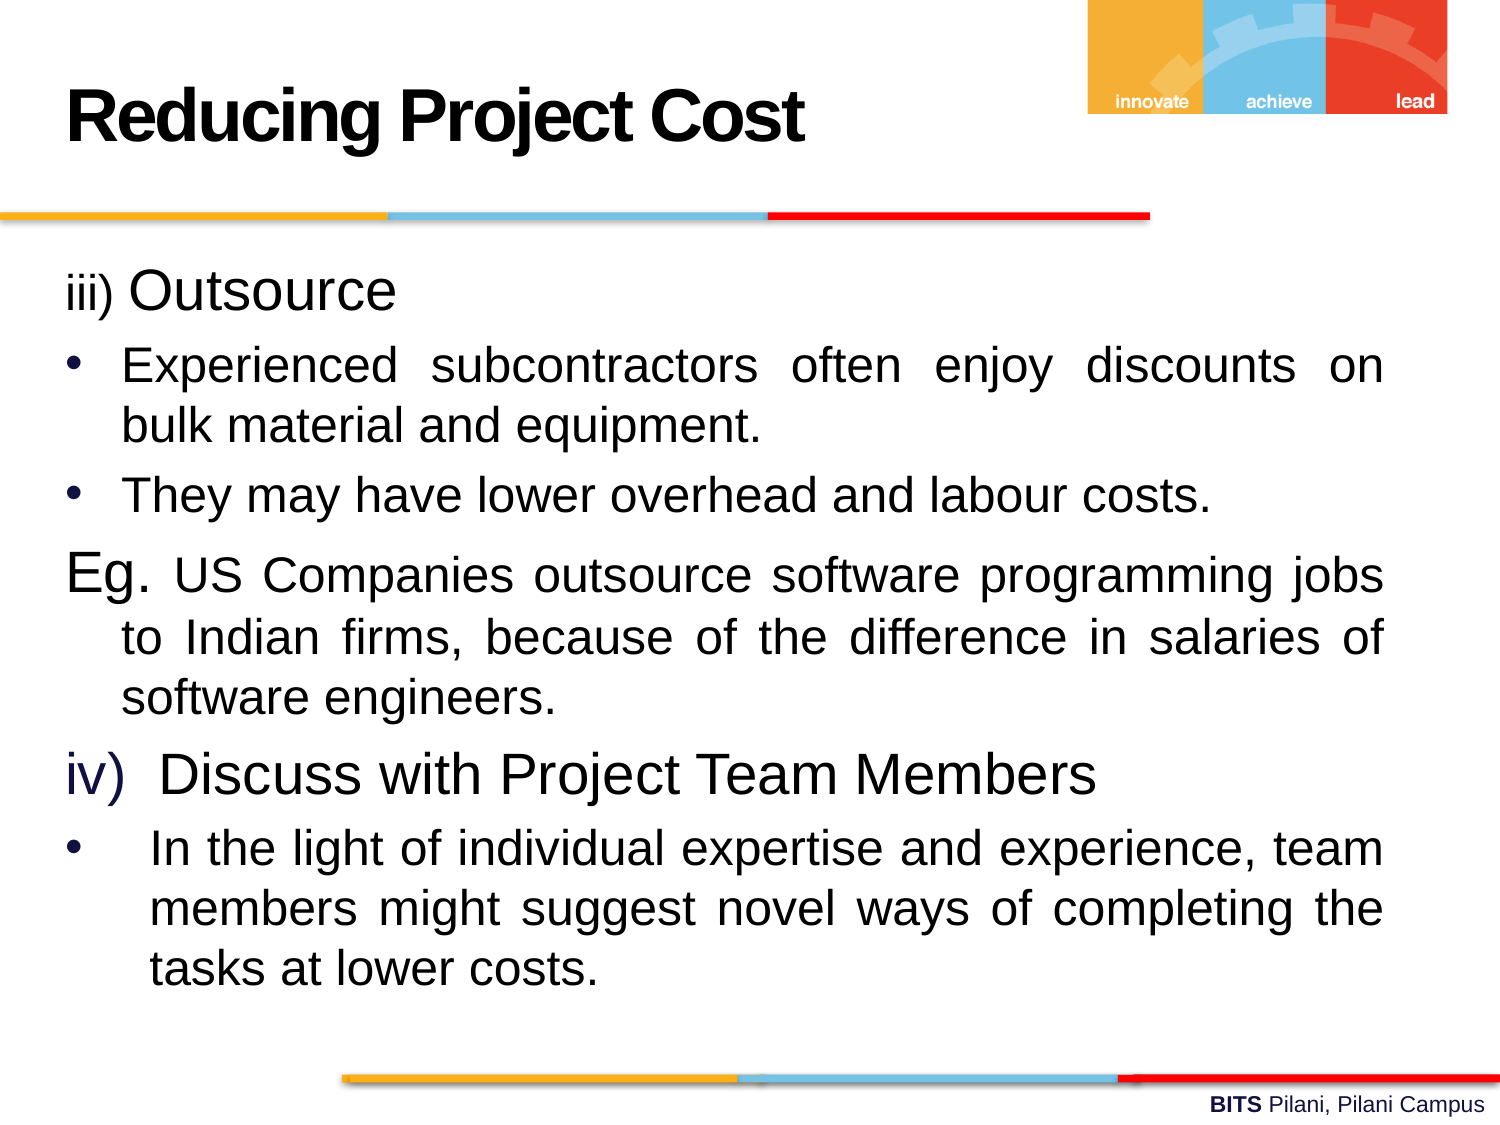

Reducing Project Cost
iii) Outsource
Experienced subcontractors often enjoy discounts on bulk material and equipment.
They may have lower overhead and labour costs.
Eg. US Companies outsource software programming jobs to Indian firms, because of the difference in salaries of software engineers.
Discuss with Project Team Members
In the light of individual expertise and experience, team members might suggest novel ways of completing the tasks at lower costs.